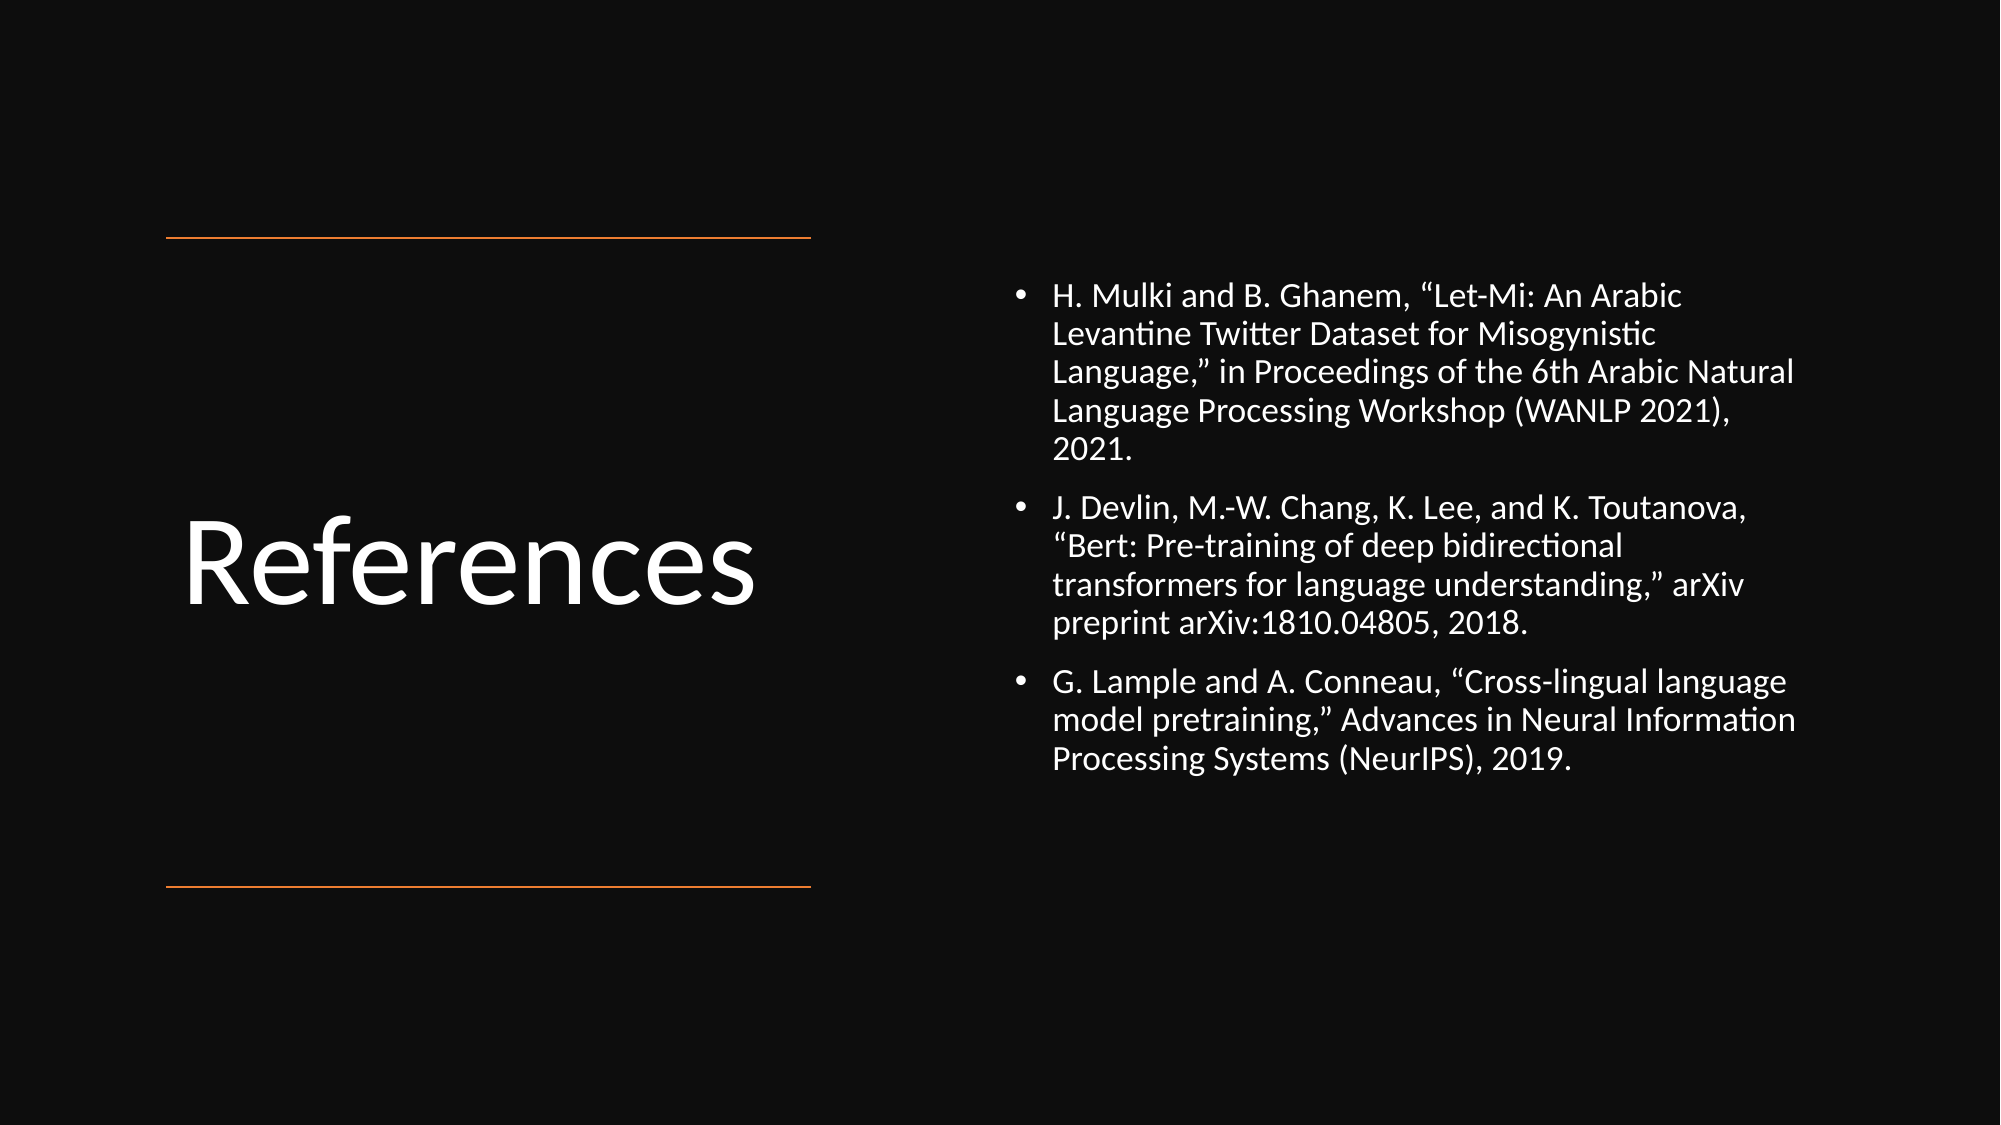

H. Mulki and B. Ghanem, “Let-Mi: An Arabic Levantine Twitter Dataset for Misogynistic Language,” in Proceedings of the 6th Arabic Natural Language Processing Workshop (WANLP 2021), 2021.
J. Devlin, M.-W. Chang, K. Lee, and K. Toutanova, “Bert: Pre-training of deep bidirectional transformers for language understanding,” arXiv preprint arXiv:1810.04805, 2018.
G. Lample and A. Conneau, “Cross-lingual language model pretraining,” Advances in Neural Information Processing Systems (NeurIPS), 2019.

# References